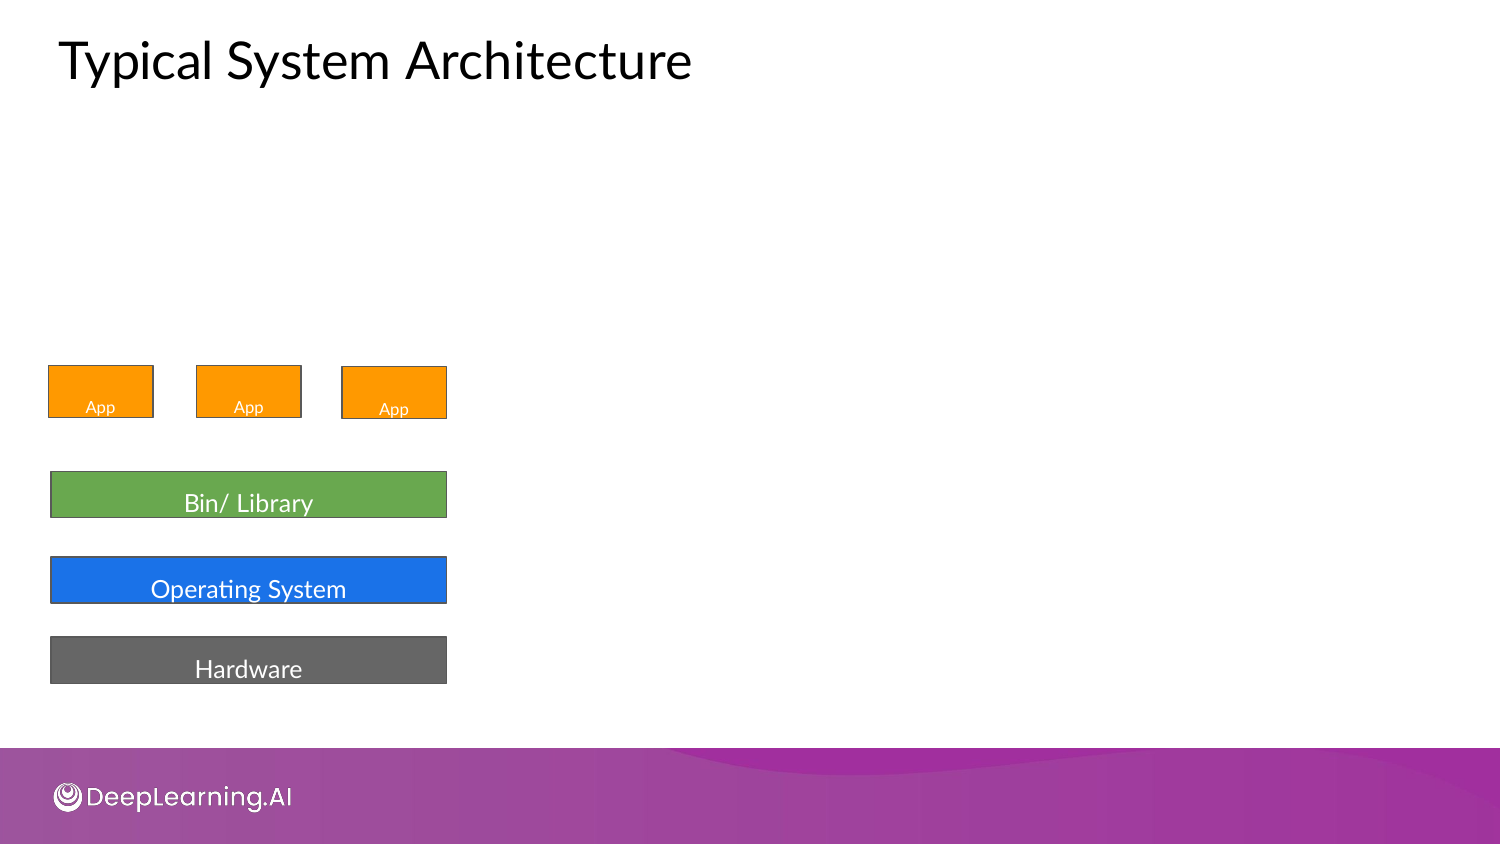

# Typical System Architecture

App

App

App
Bin/ Library
Operating System
Hardware